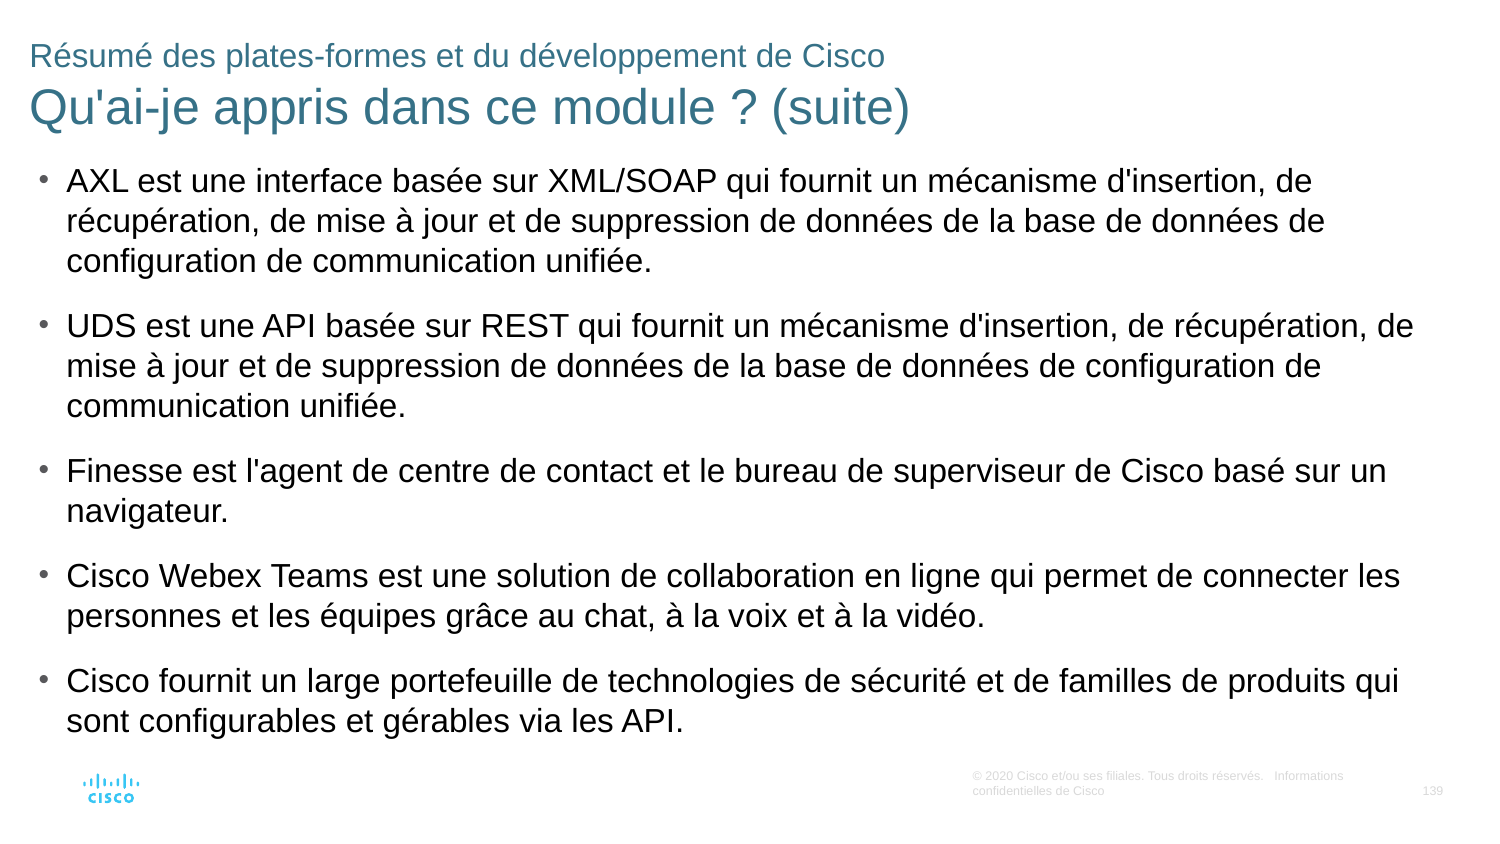

# Résumé des plates-formes et du développement de Cisco Qu'ai-je appris dans ce module ? (suite)
AXL est une interface basée sur XML/SOAP qui fournit un mécanisme d'insertion, de récupération, de mise à jour et de suppression de données de la base de données de configuration de communication unifiée.
UDS est une API basée sur REST qui fournit un mécanisme d'insertion, de récupération, de mise à jour et de suppression de données de la base de données de configuration de communication unifiée.
Finesse est l'agent de centre de contact et le bureau de superviseur de Cisco basé sur un navigateur.
Cisco Webex Teams est une solution de collaboration en ligne qui permet de connecter les personnes et les équipes grâce au chat, à la voix et à la vidéo.
Cisco fournit un large portefeuille de technologies de sécurité et de familles de produits qui sont configurables et gérables via les API.